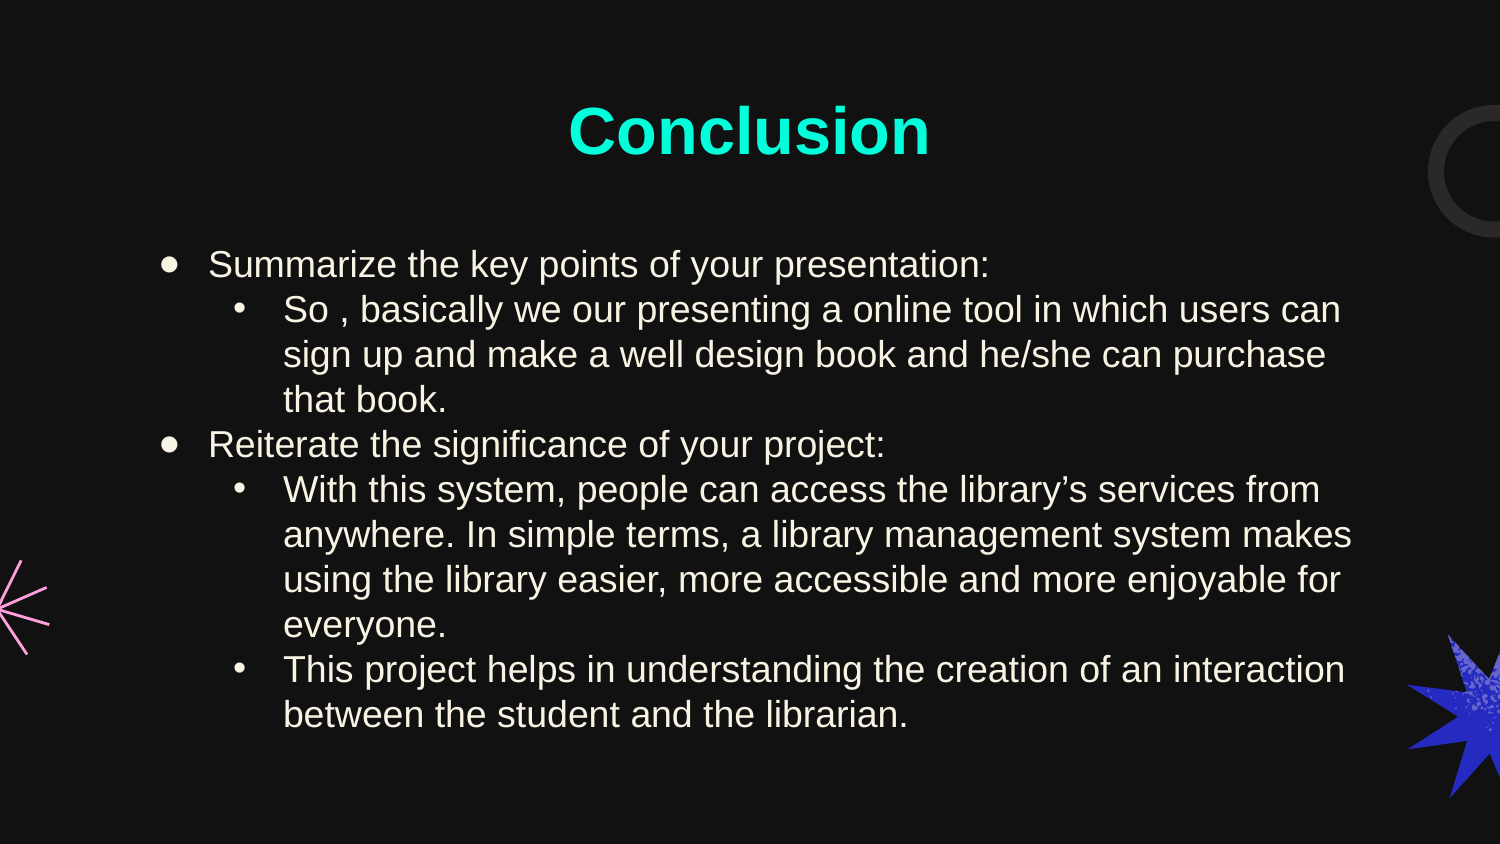

# Conclusion

Summarize the key points of your presentation:
So , basically we our presenting a online tool in which users can sign up and make a well design book and he/she can purchase that book.
Reiterate the significance of your project:
With this system, people can access the library’s services from anywhere. In simple terms, a library management system makes using the library easier, more accessible and more enjoyable for everyone.
This project helps in understanding the creation of an interaction between the student and the librarian.